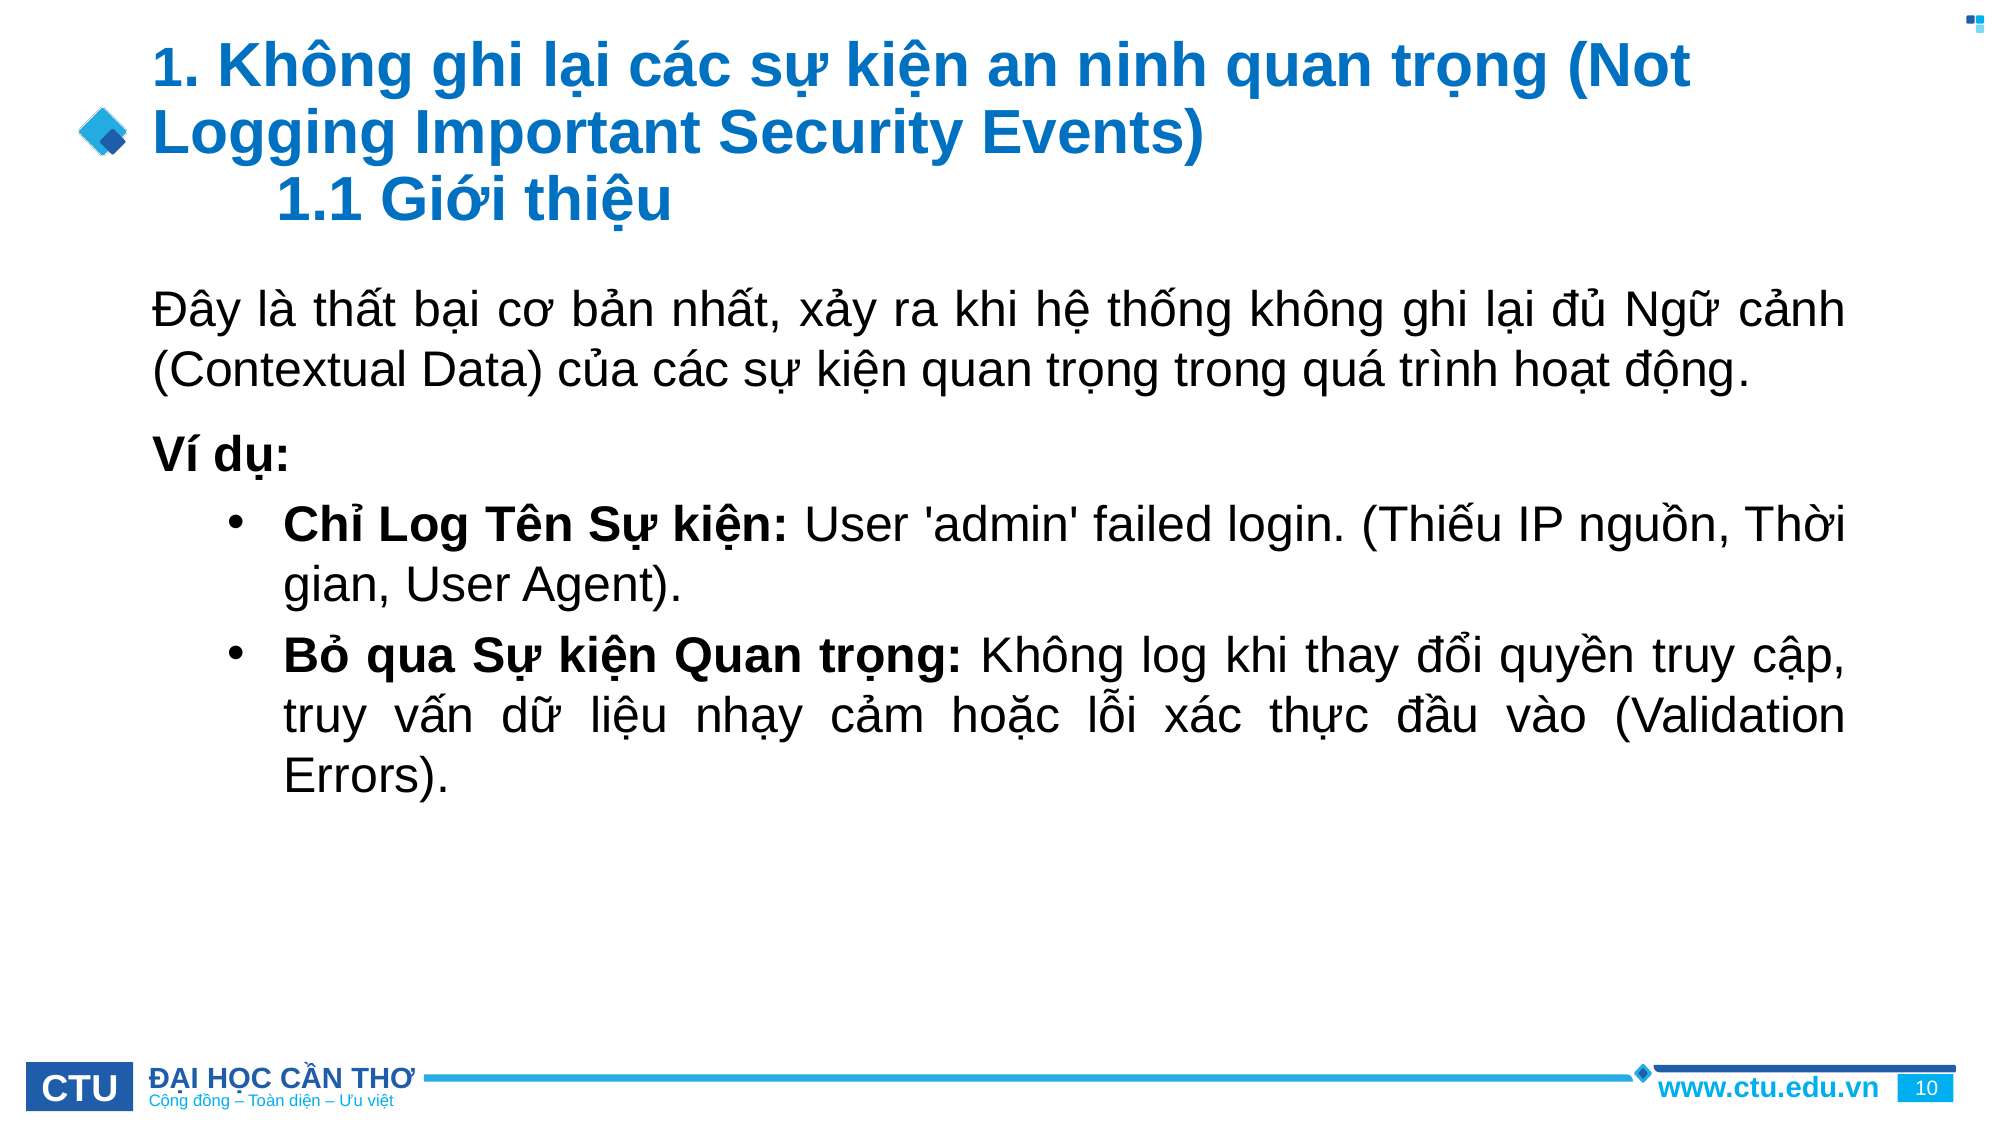

# 1. Không ghi lại các sự kiện an ninh quan trọng (Not Logging Important Security Events) 1.1 Giới thiệu
Đây là thất bại cơ bản nhất, xảy ra khi hệ thống không ghi lại đủ Ngữ cảnh (Contextual Data) của các sự kiện quan trọng trong quá trình hoạt động.
Ví dụ:
Chỉ Log Tên Sự kiện: User 'admin' failed login. (Thiếu IP nguồn, Thời gian, User Agent).
Bỏ qua Sự kiện Quan trọng: Không log khi thay đổi quyền truy cập, truy vấn dữ liệu nhạy cảm hoặc lỗi xác thực đầu vào (Validation Errors).